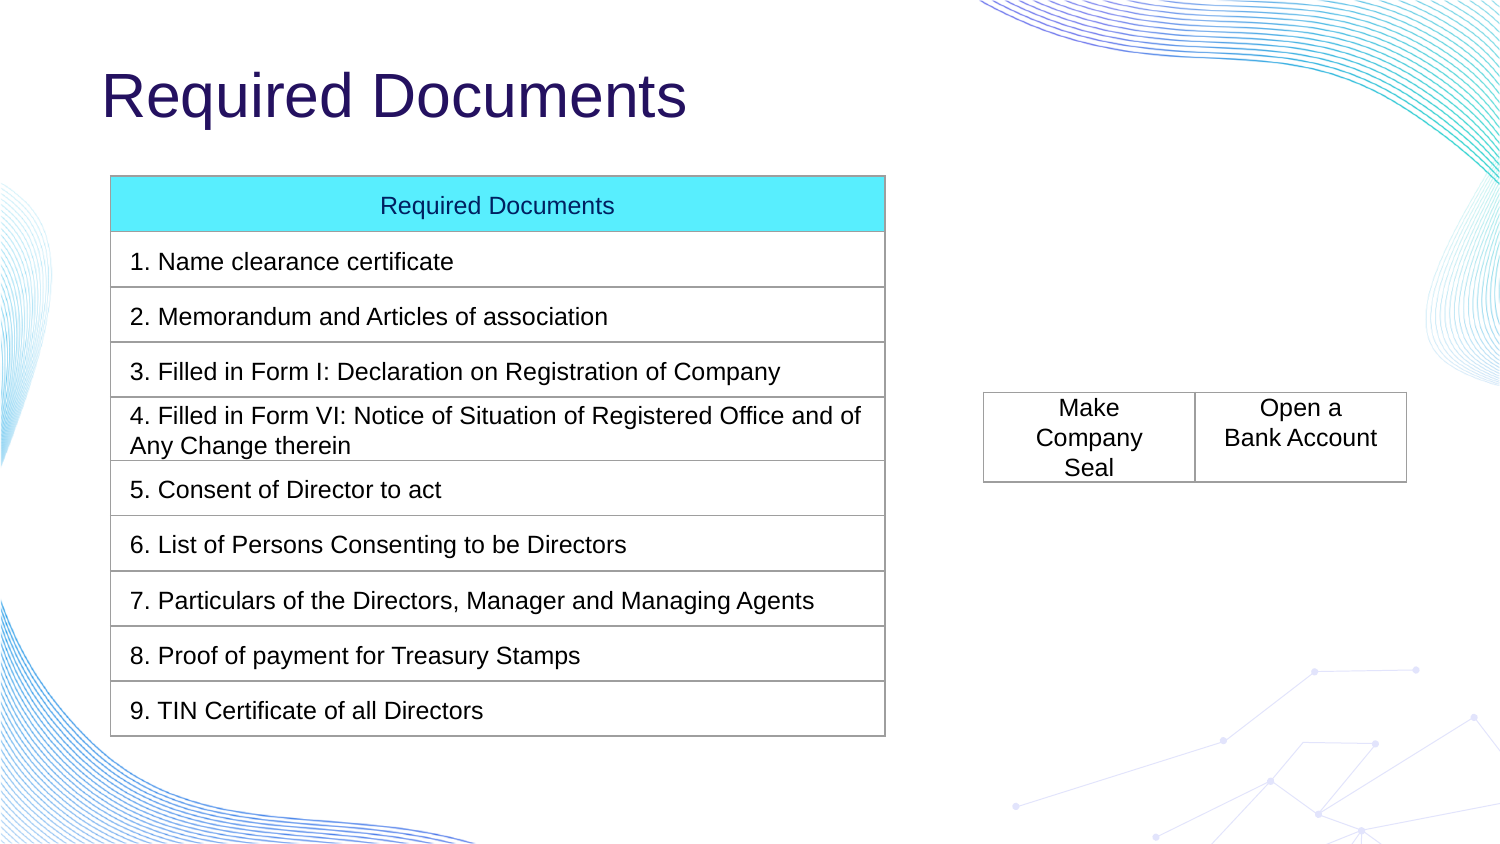

# Required Documents
| Required Documents |
| --- |
| 1. Name clearance certificate |
| 2. Memorandum and Articles of association |
| 3. Filled in Form I: Declaration on Registration of Company |
| 4. Filled in Form VI: Notice of Situation of Registered Office and of Any Change therein |
| 5. Consent of Director to act |
| 6. List of Persons Consenting to be Directors |
| 7. Particulars of the Directors, Manager and Managing Agents |
| 8. Proof of payment for Treasury Stamps |
| 9. TIN Certificate of all Directors |
| Make Company Seal | Open a Bank Account |
| --- | --- |